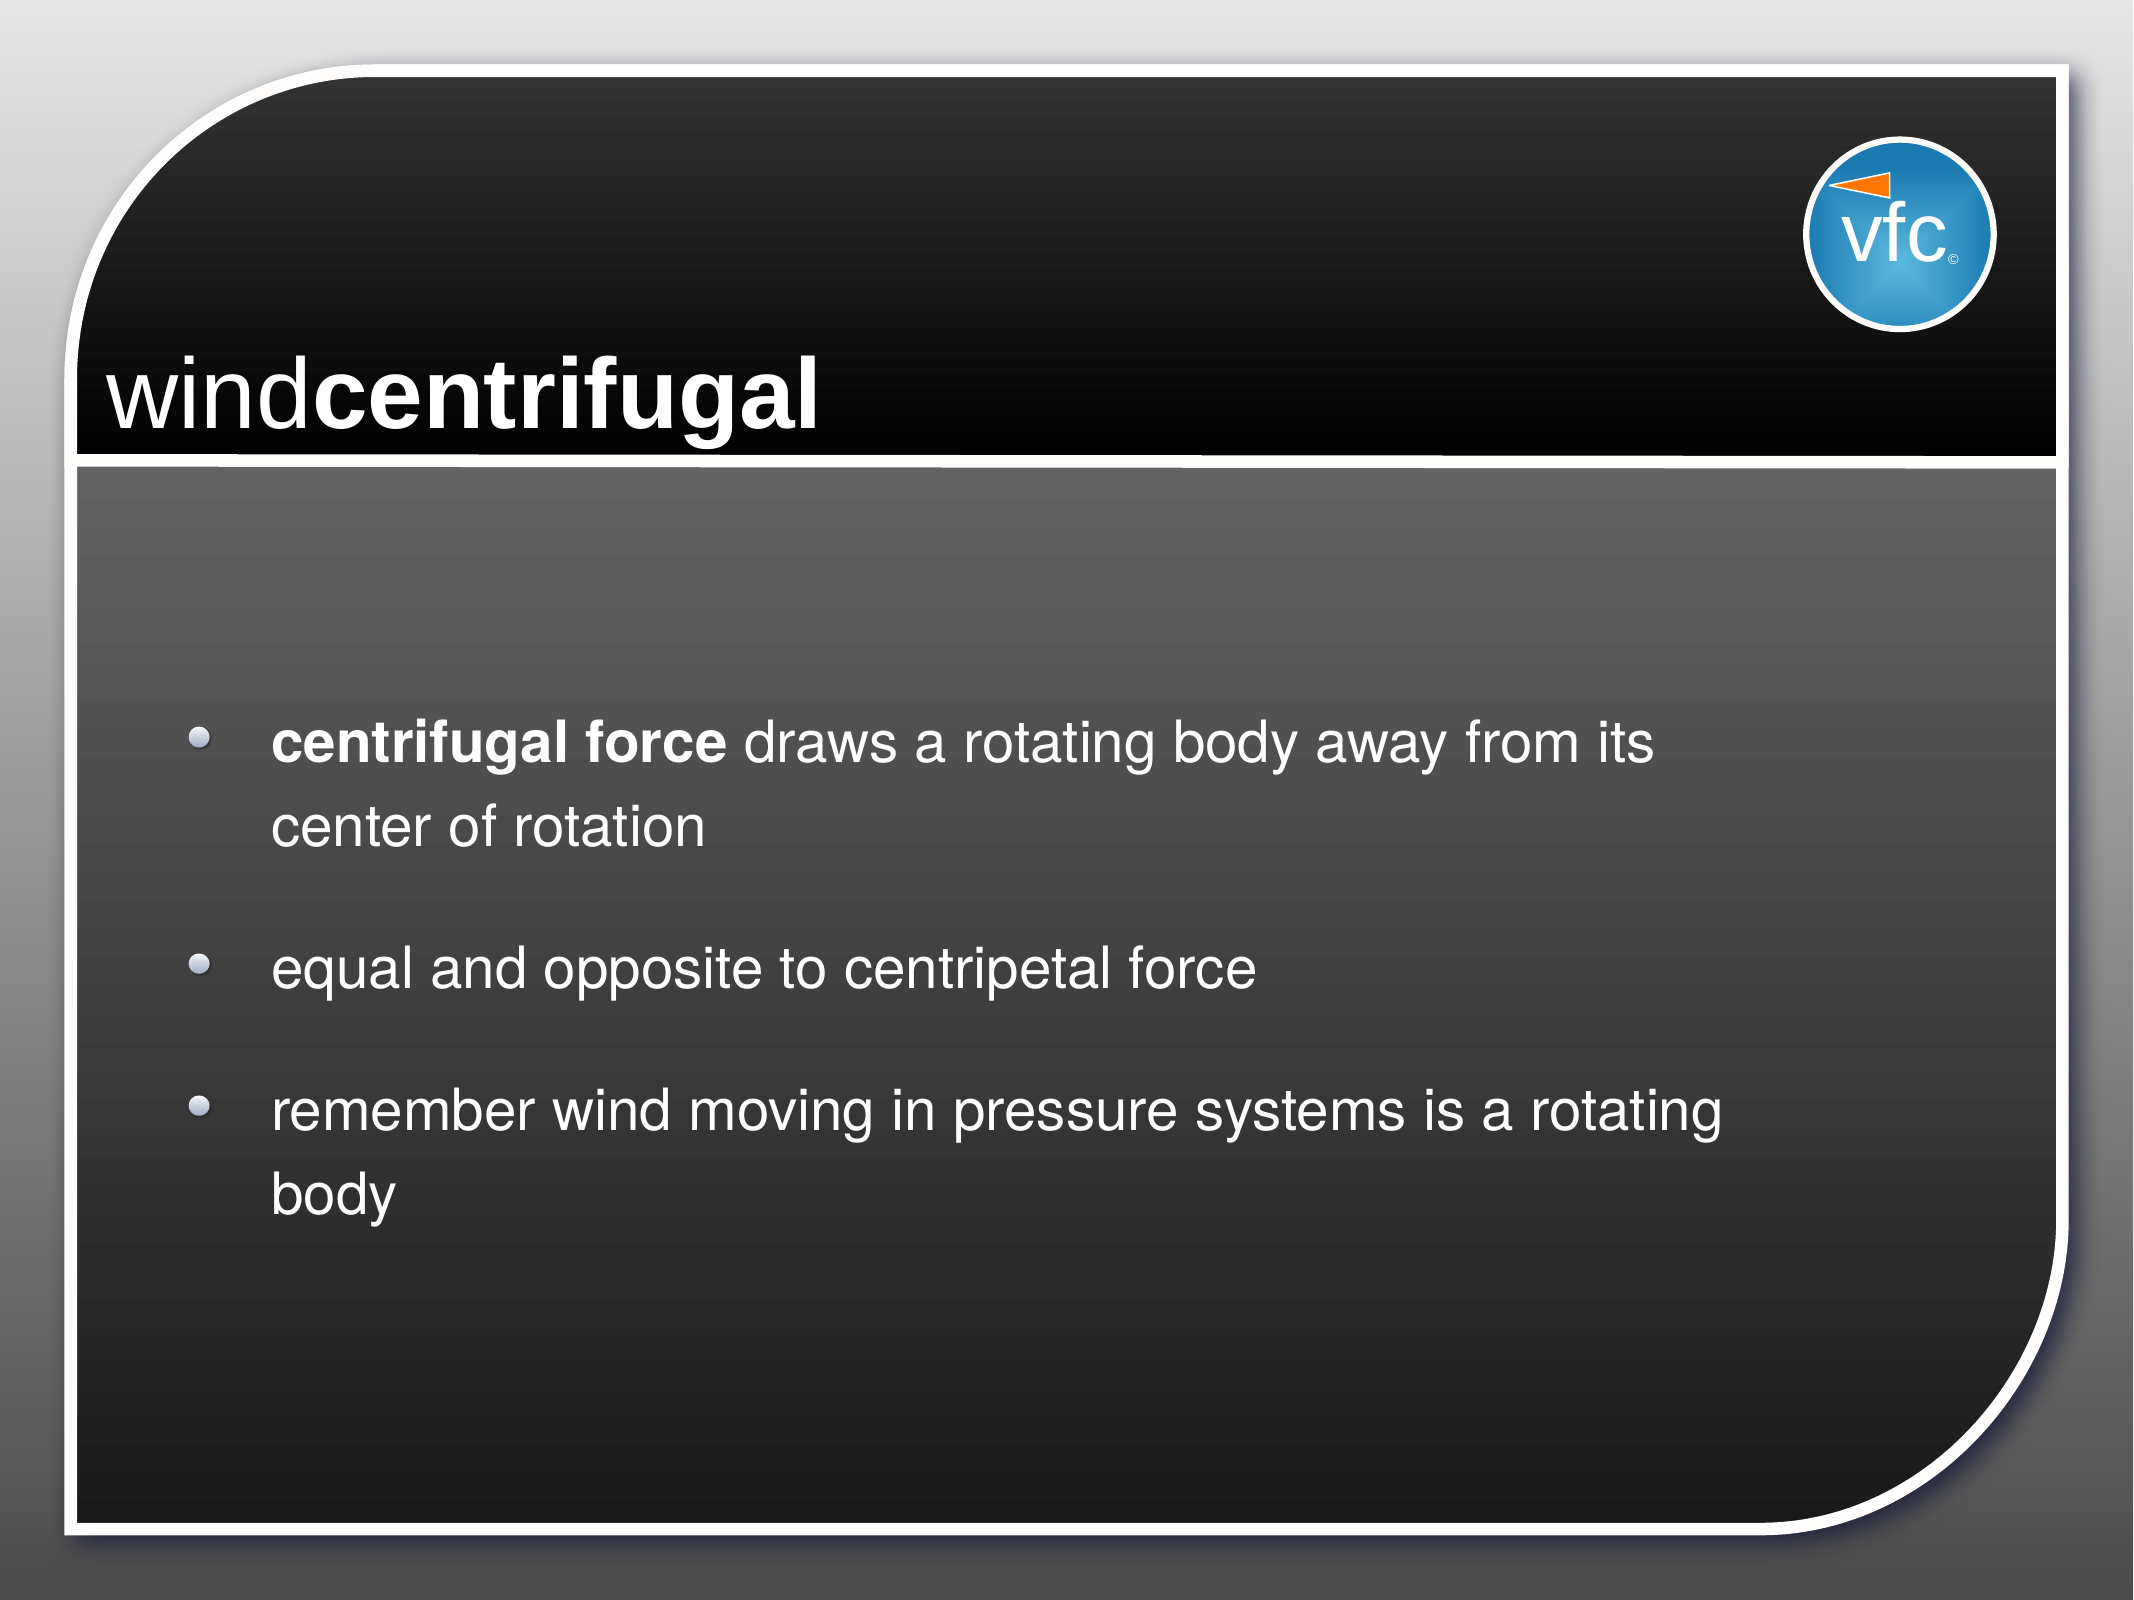

vfc©

# windcentrifugal

centrifugal force draws a rotating body away from its center of rotation
equal and opposite to centripetal force
remember wind moving in pressure systems is a rotating body